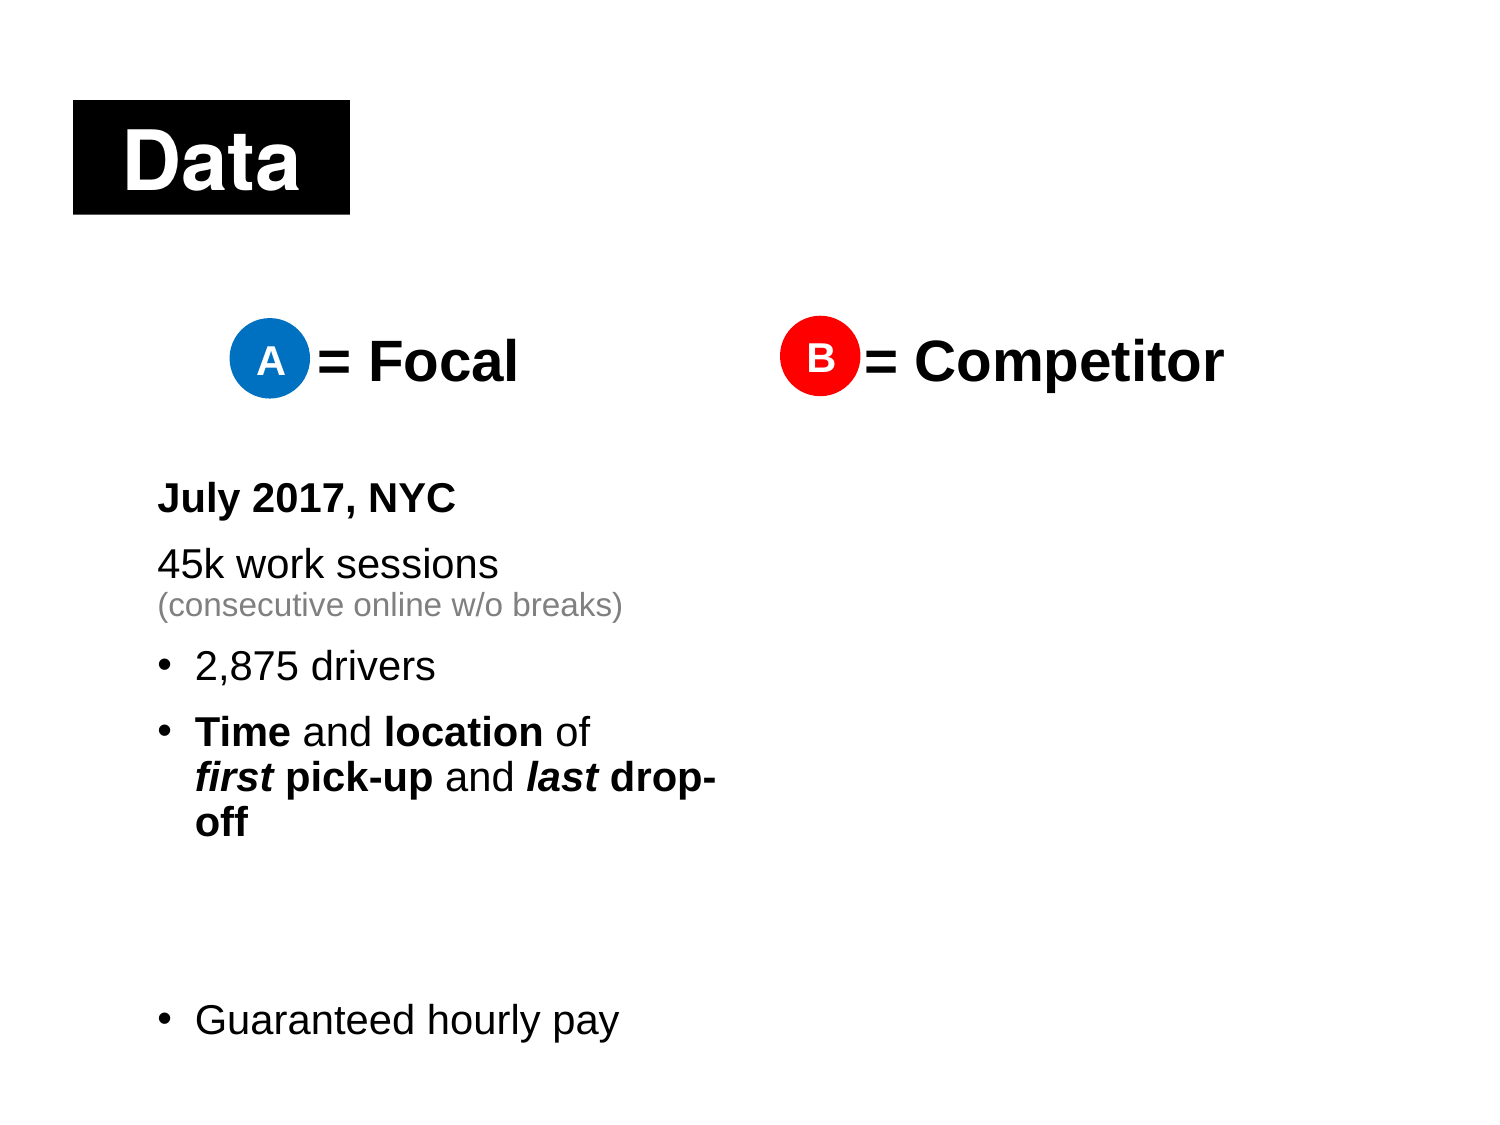

Data
B = Competitor
B
A = Focal
A
July 2017, NYC
45k work sessions
(consecutive online w/o breaks)
2,875 drivers
Time and location of
first pick-up and last drop-off

Guaranteed hourly pay